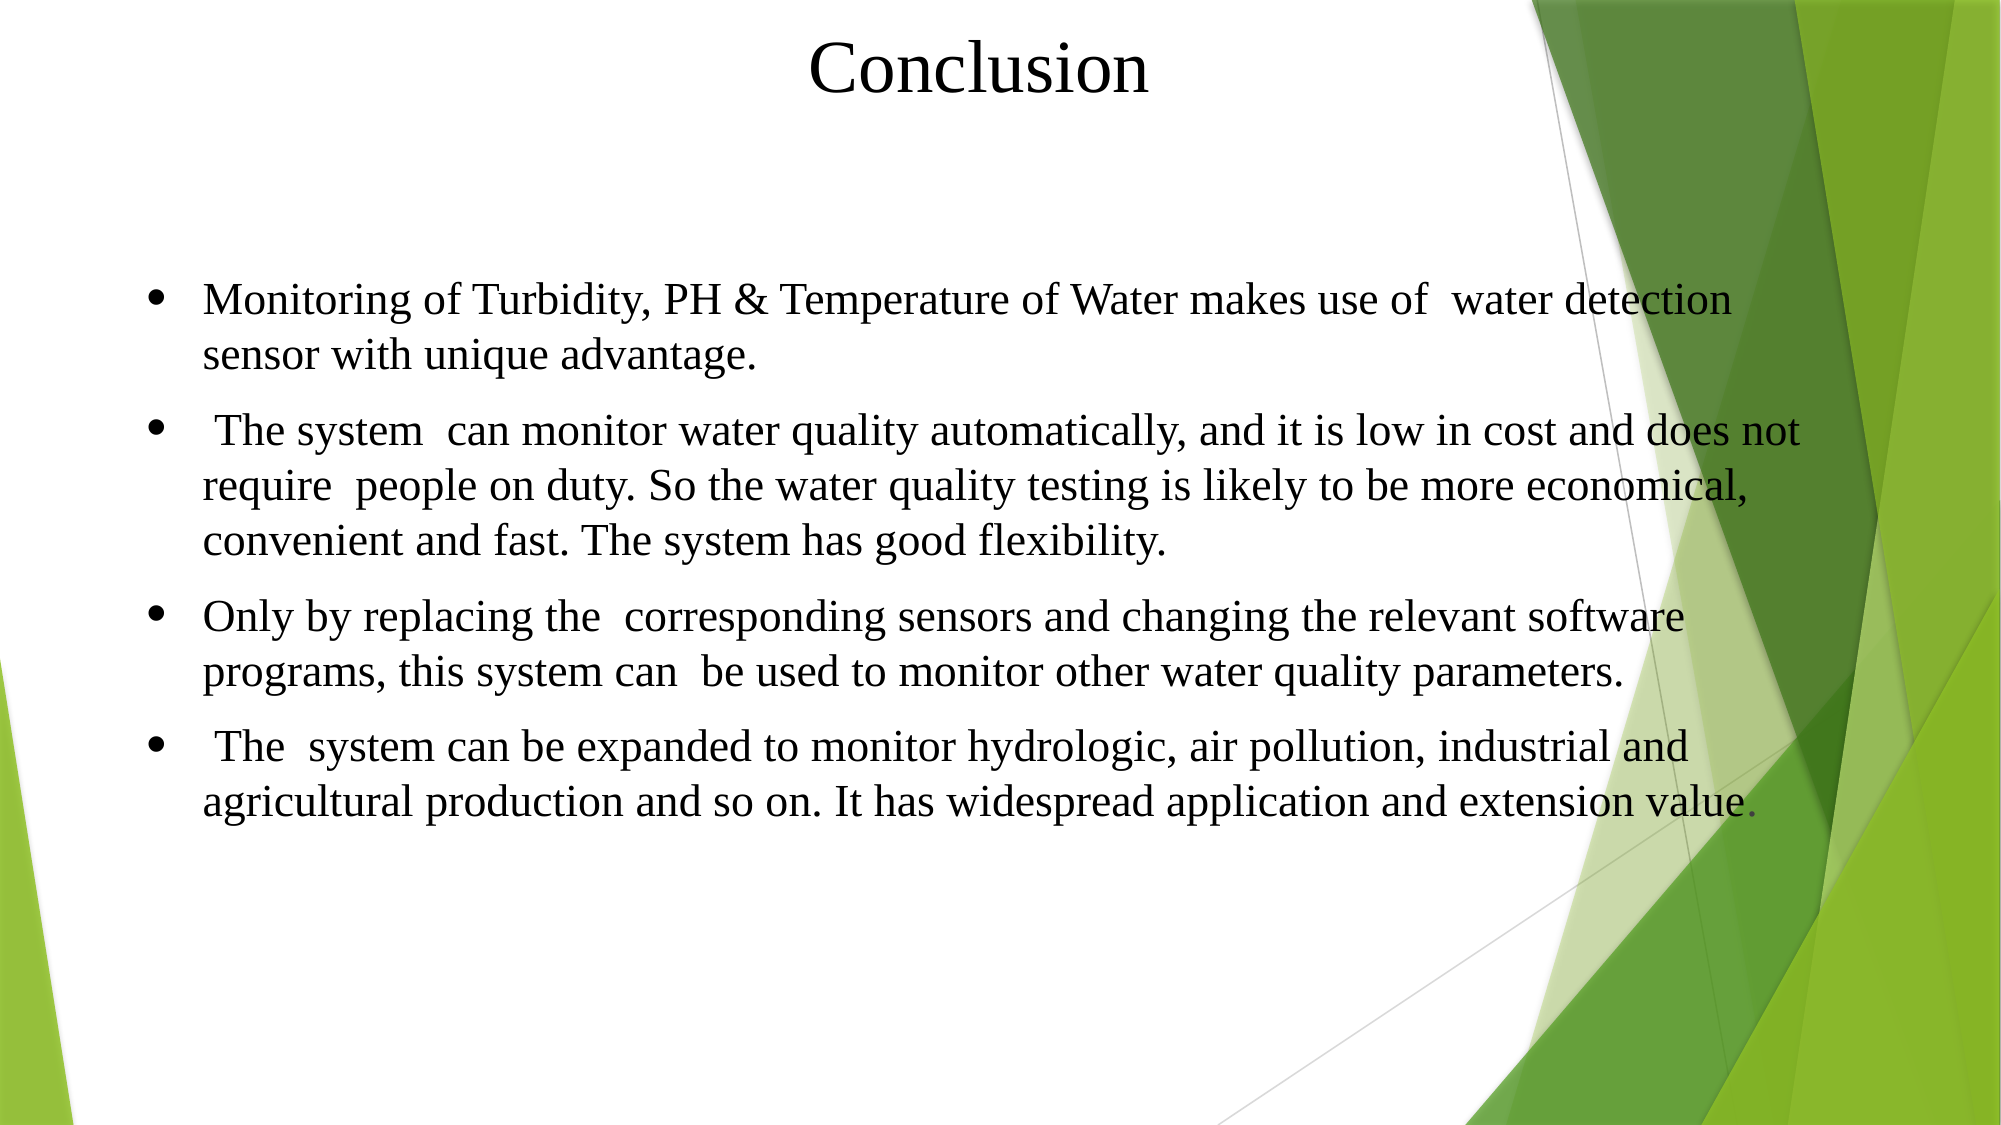

# Conclusion
Monitoring of Turbidity, PH & Temperature of Water makes use of  water detection sensor with unique advantage.
 The system  can monitor water quality automatically, and it is low in cost and does not require  people on duty. So the water quality testing is likely to be more economical,  convenient and fast. The system has good flexibility.
Only by replacing the  corresponding sensors and changing the relevant software programs, this system can  be used to monitor other water quality parameters.
 The  system can be expanded to monitor hydrologic, air pollution, industrial and  agricultural production and so on. It has widespread application and extension value.